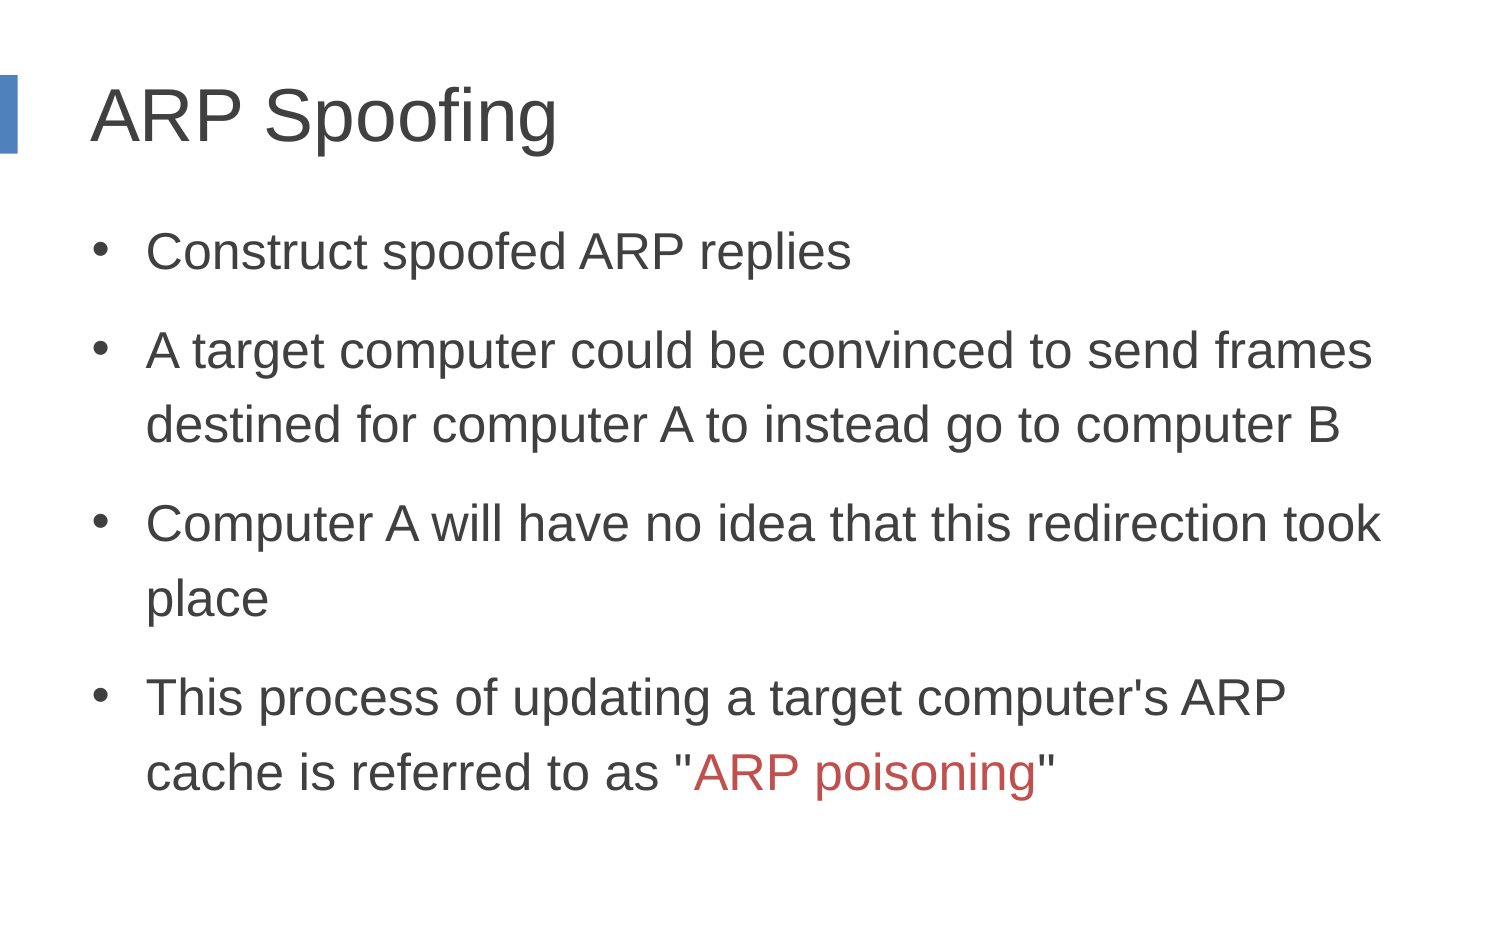

# ARP Spoofing
Construct spoofed ARP replies
A target computer could be convinced to send frames destined for computer A to instead go to computer B
Computer A will have no idea that this redirection took place
This process of updating a target computer's ARP cache is referred to as "ARP poisoning"